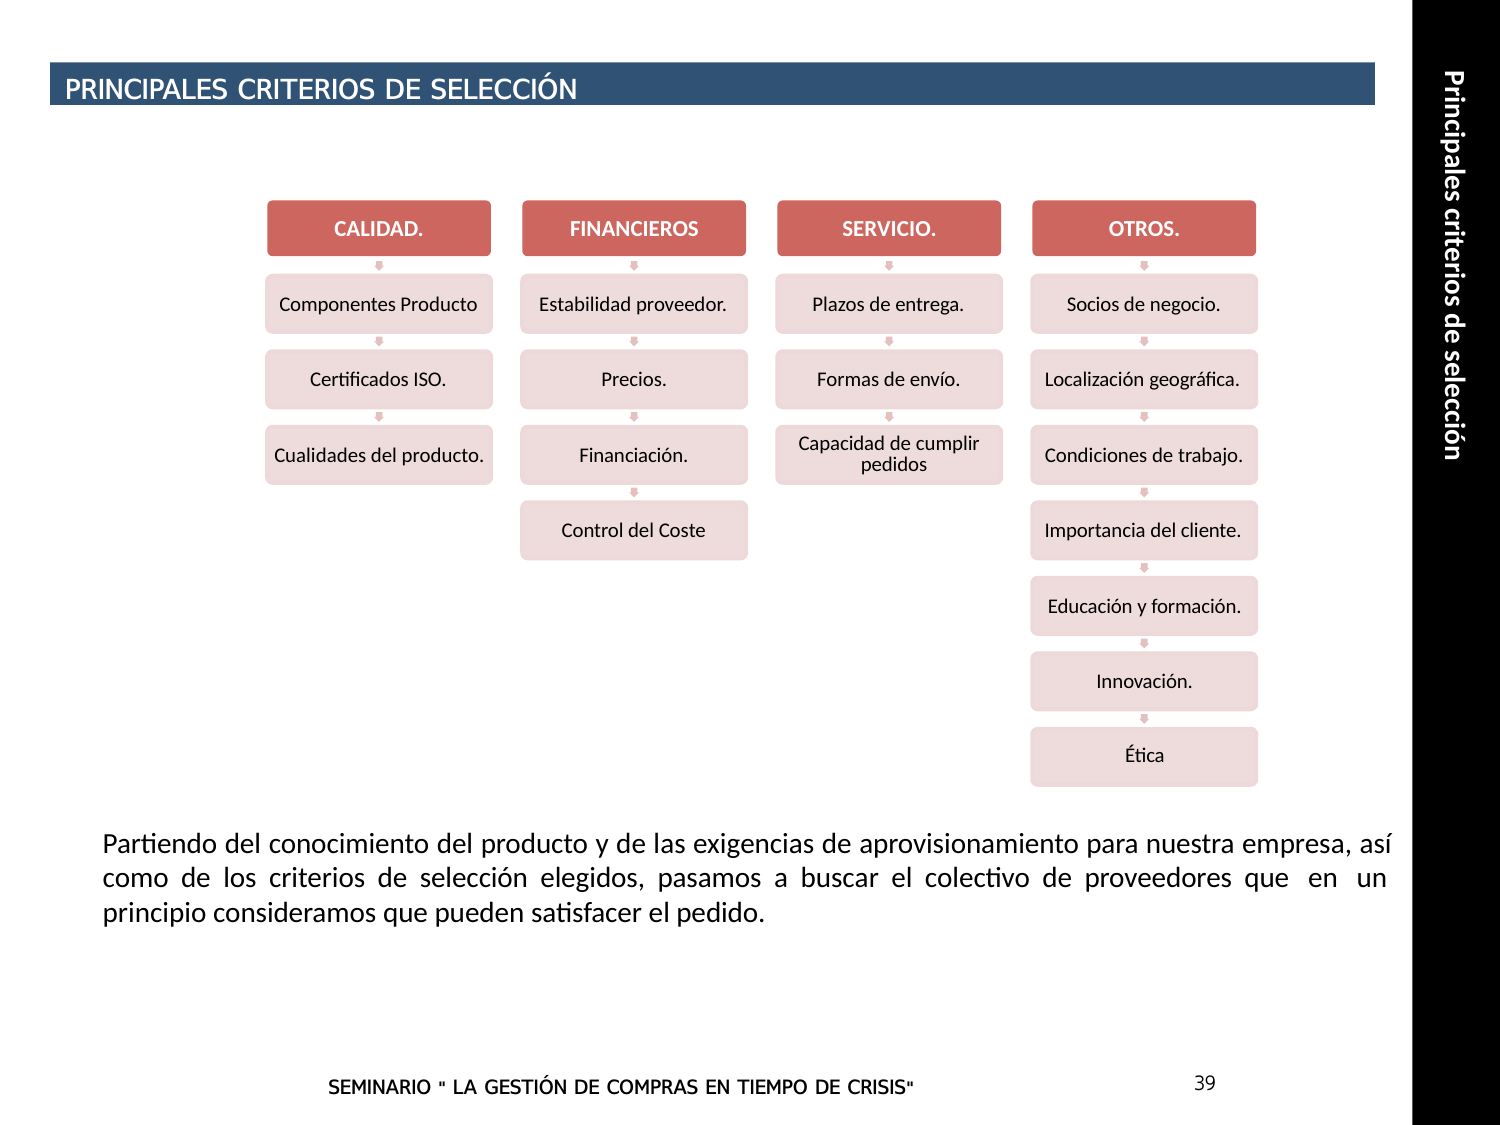

PRINCIPALES CRITERIOS DE SELECCIÓN
Principales criterios de selección

CALIDAD.
FINANCIEROS
SERVICIO.
OTROS.

Componentes Producto
Estabilidad proveedor.
Plazos de entrega.
Socios de negocio.

Certificados ISO.
Precios.
Formas de envío.
Localización geográfica.

Capacidad de cumplir  pedidos
Cualidades del producto.
Financiación.
Condiciones de trabajo.

Control del Coste
Importancia del cliente.

Educación y formación.

Innovación.

Ética

Partiendo del conocimiento del producto y de las exigencias de aprovisionamiento para nuestra empresa, así  como de los criterios de selección elegidos, pasamos a buscar el colectivo de proveedores que en un  principio consideramos que pueden satisfacer el pedido.
39
SEMINARIO " LA GESTIÓN DE COMPRAS EN TIEMPO DE CRISIS"